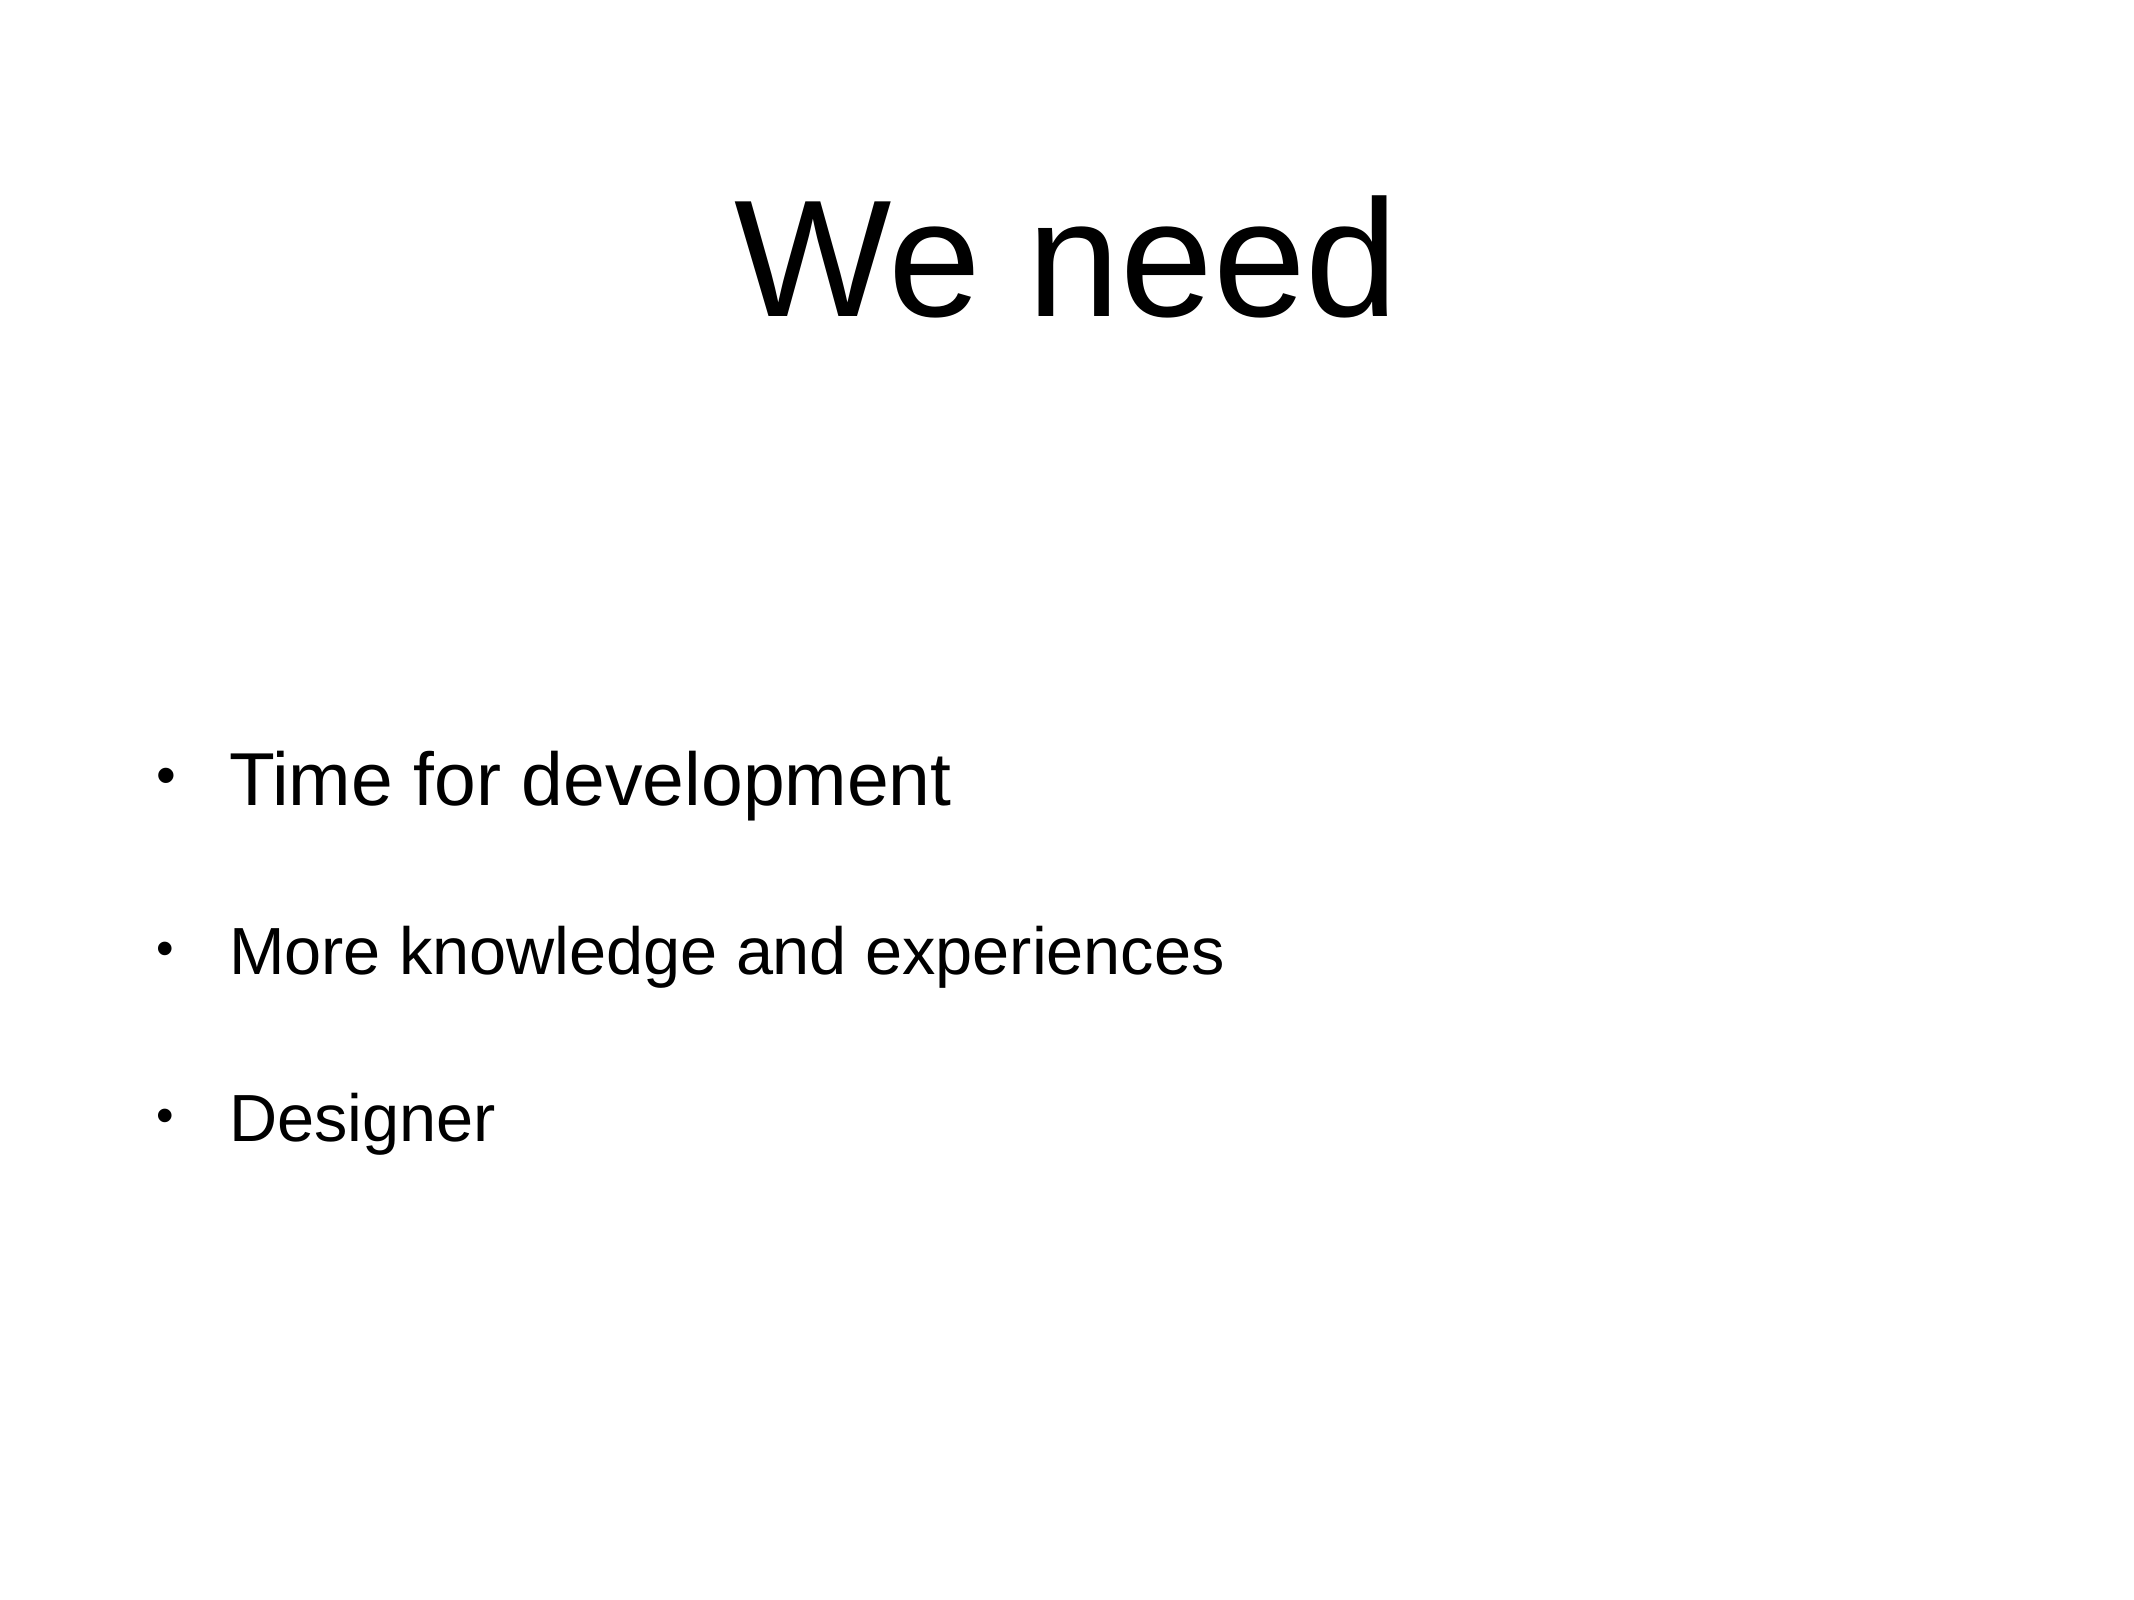

# We need
Time for development
More knowledge and experiences
Designer